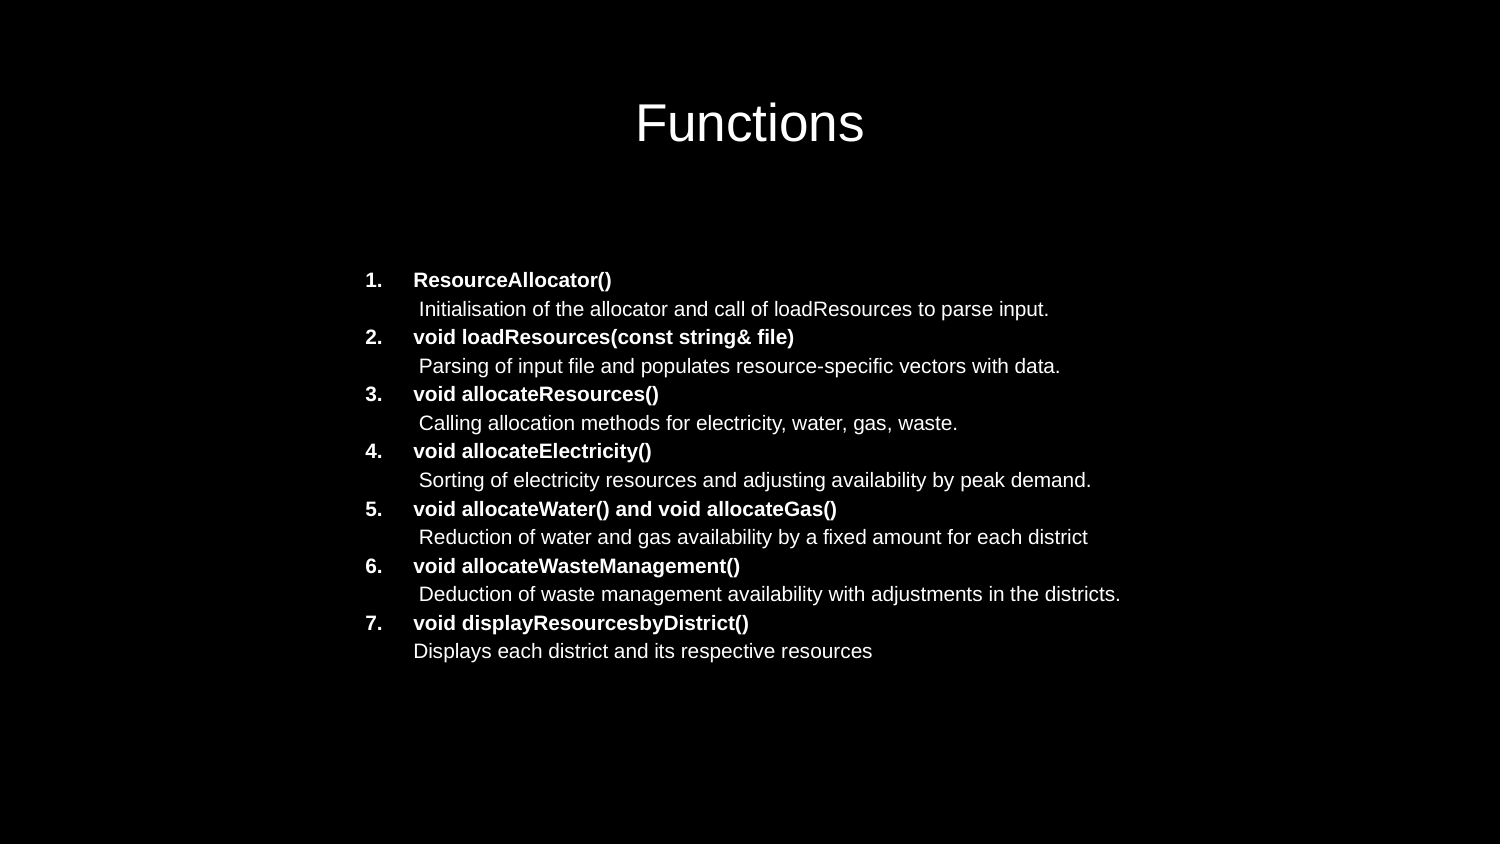

# Functions

ResourceAllocator()
 Initialisation of the allocator and call of loadResources to parse input.
void loadResources(const string& file)
 Parsing of input file and populates resource-specific vectors with data.
void allocateResources()
 Calling allocation methods for electricity, water, gas, waste.
void allocateElectricity()
 Sorting of electricity resources and adjusting availability by peak demand.
void allocateWater() and void allocateGas()
 Reduction of water and gas availability by a fixed amount for each district
void allocateWasteManagement()
 Deduction of waste management availability with adjustments in the districts.
void displayResourcesbyDistrict()
Displays each district and its respective resources